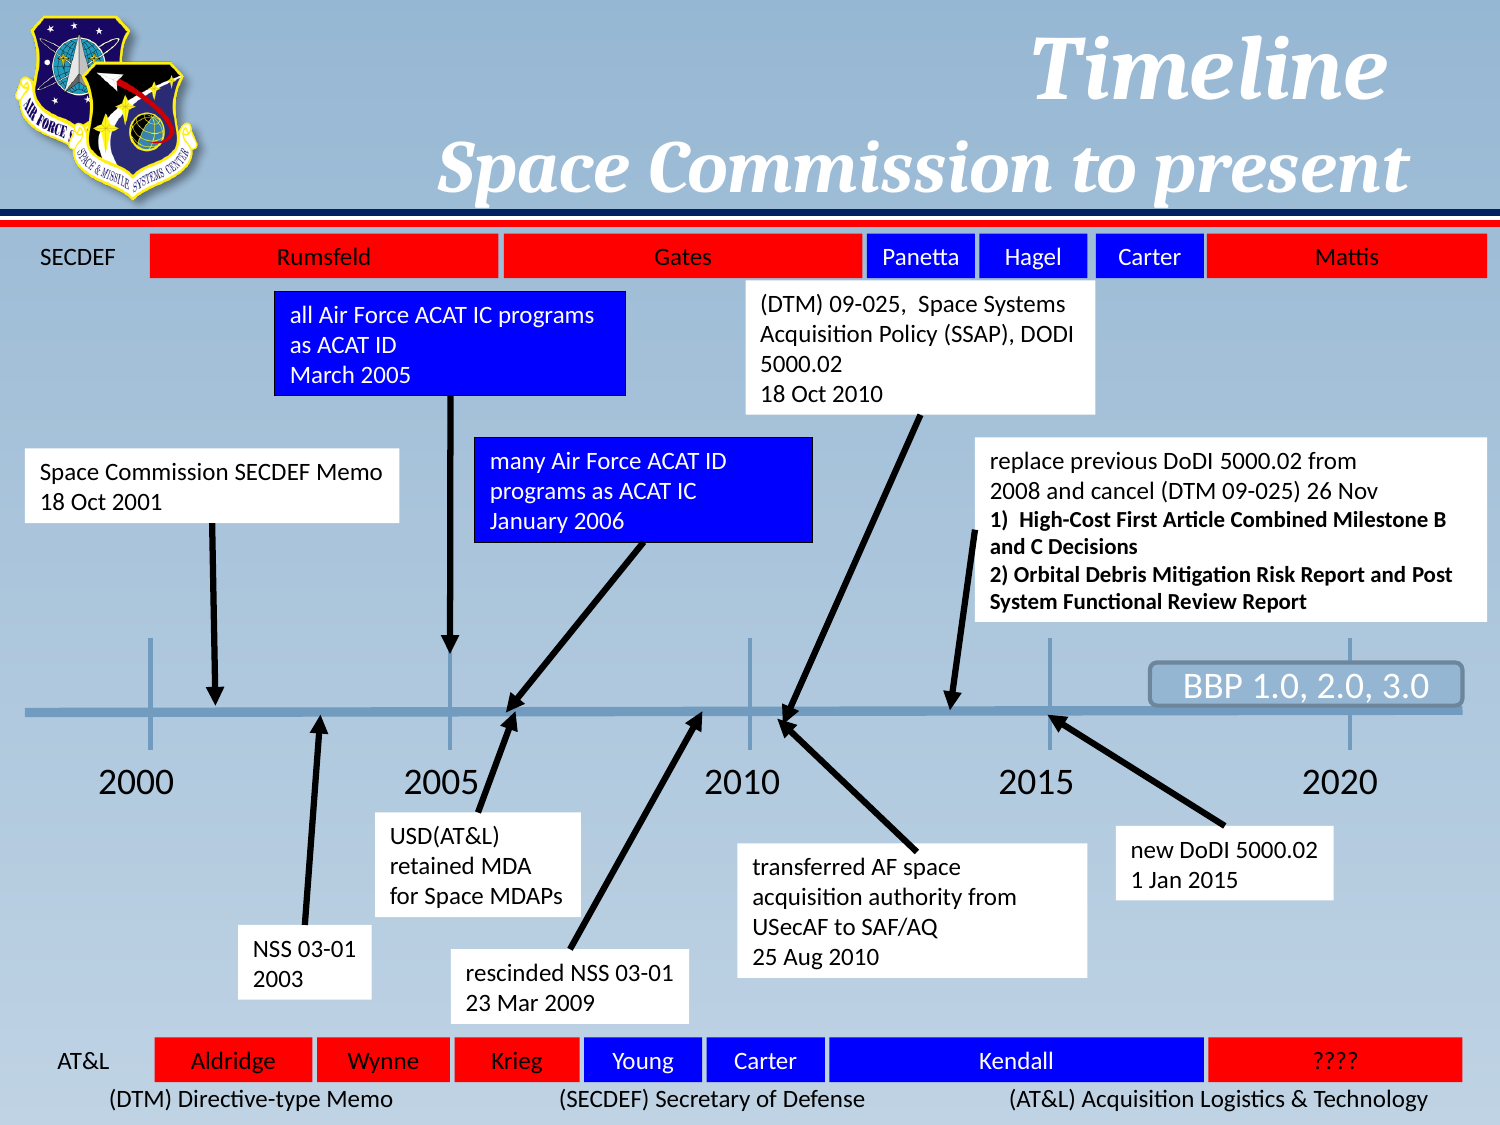

# Timeline Space Commission to present
SECDEF
Rumsfeld
Gates
Panetta
Hagel
Carter
Mattis
(DTM) 09-025,  Space Systems Acquisition Policy (SSAP), DODI 5000.02
18 Oct 2010
all Air Force ACAT IC programs as ACAT ID
March 2005
many Air Force ACAT ID programs as ACAT IC
January 2006
replace previous DoDI 5000.02 from 2008 and cancel (DTM 09-025) 26 Nov
1)  High-Cost First Article Combined Milestone B and C Decisions
2) Orbital Debris Mitigation Risk Report and Post System Functional Review Report
Space Commission SECDEF Memo
18 Oct 2001
BBP 1.0, 2.0, 3.0
2000
2005
2010
2015
2020
USD(AT&L) retained MDA for Space MDAPs
new DoDI 5000.02
1 Jan 2015
transferred AF space acquisition authority from USecAF to SAF/AQ
25 Aug 2010
NSS 03-01
2003
rescinded NSS 03-01
23 Mar 2009
AT&L
Aldridge
Wynne
Krieg
Young
Carter
Kendall
????
(DTM) Directive-type Memo		(SECDEF) Secretary of Defense	(AT&L) Acquisition Logistics & Technology